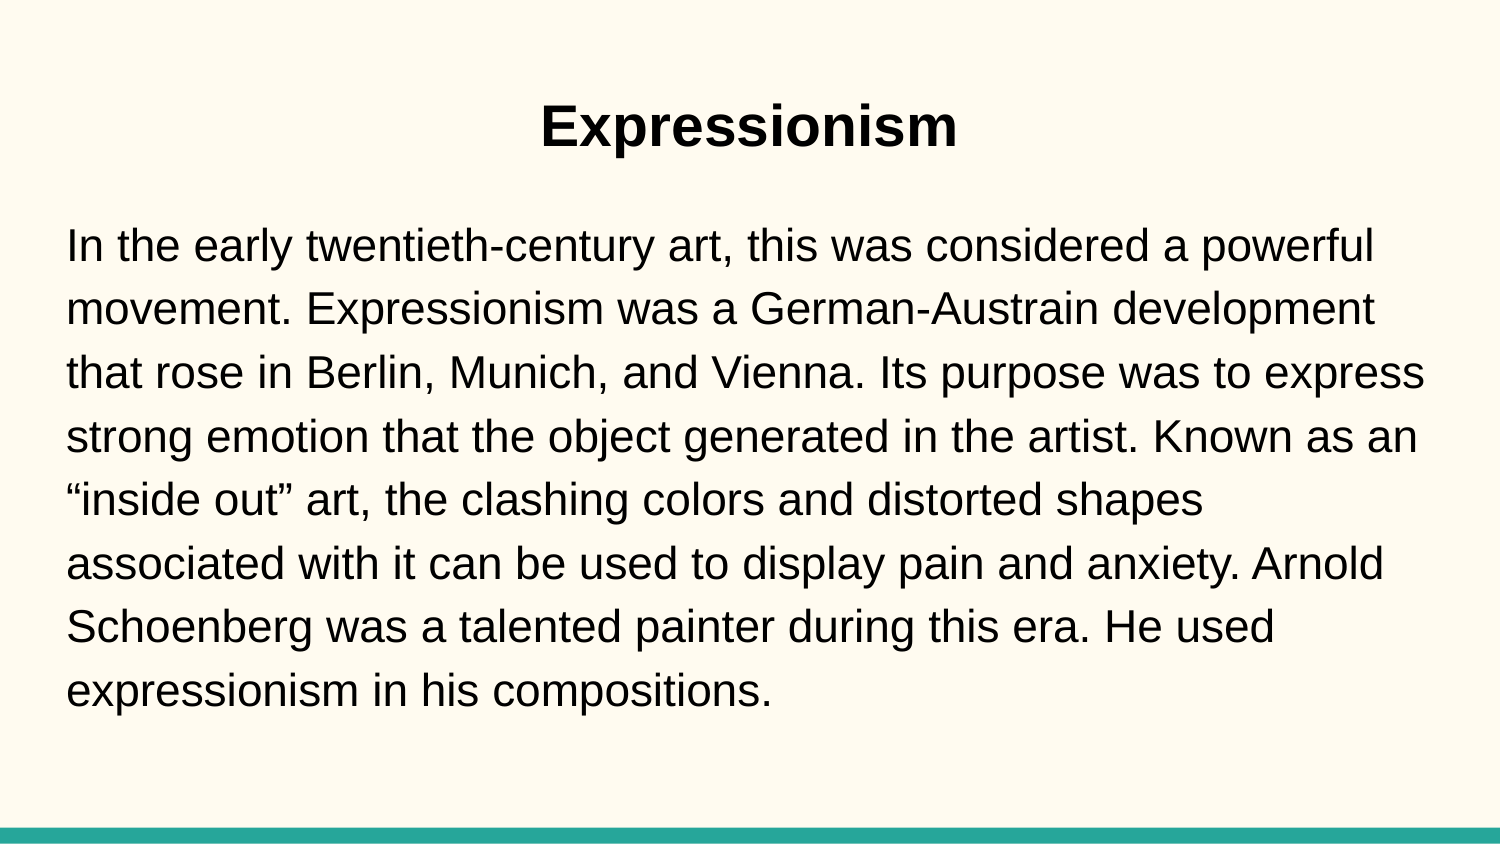

# Expressionism
In the early twentieth-century art, this was considered a powerful movement. Expressionism was a German-Austrain development that rose in Berlin, Munich, and Vienna. Its purpose was to express strong emotion that the object generated in the artist. Known as an “inside out” art, the clashing colors and distorted shapes associated with it can be used to display pain and anxiety. Arnold Schoenberg was a talented painter during this era. He used expressionism in his compositions.